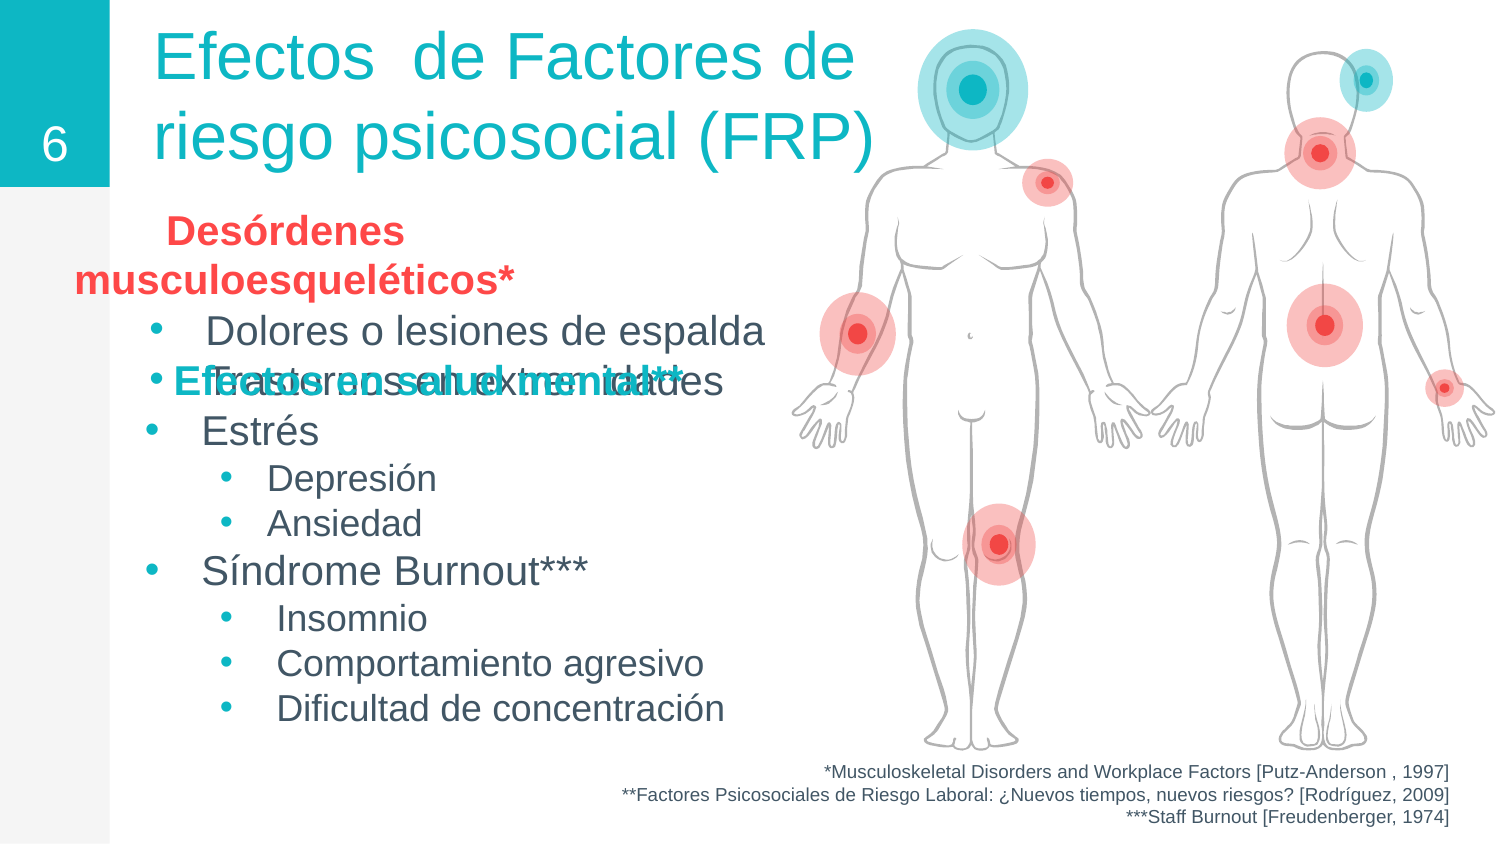

6
Efectos  de Factores de riesgo psicosocial (FRP)

        Desórdenes musculoesqueléticos*
Dolores o lesiones de espalda
Trastornos en extremidades

         Efectos en salud mental**
Estrés
Depresión
Ansiedad
Síndrome Burnout***
Insomnio
Comportamiento agresivo
Dificultad de concentración

*Musculoskeletal Disorders and Workplace Factors [Putz-Anderson , 1997]
**Factores Psicosociales de Riesgo Laboral: ¿Nuevos tiempos, nuevos riesgos? [Rodríguez, 2009]
***Staff Burnout [Freudenberger, 1974]